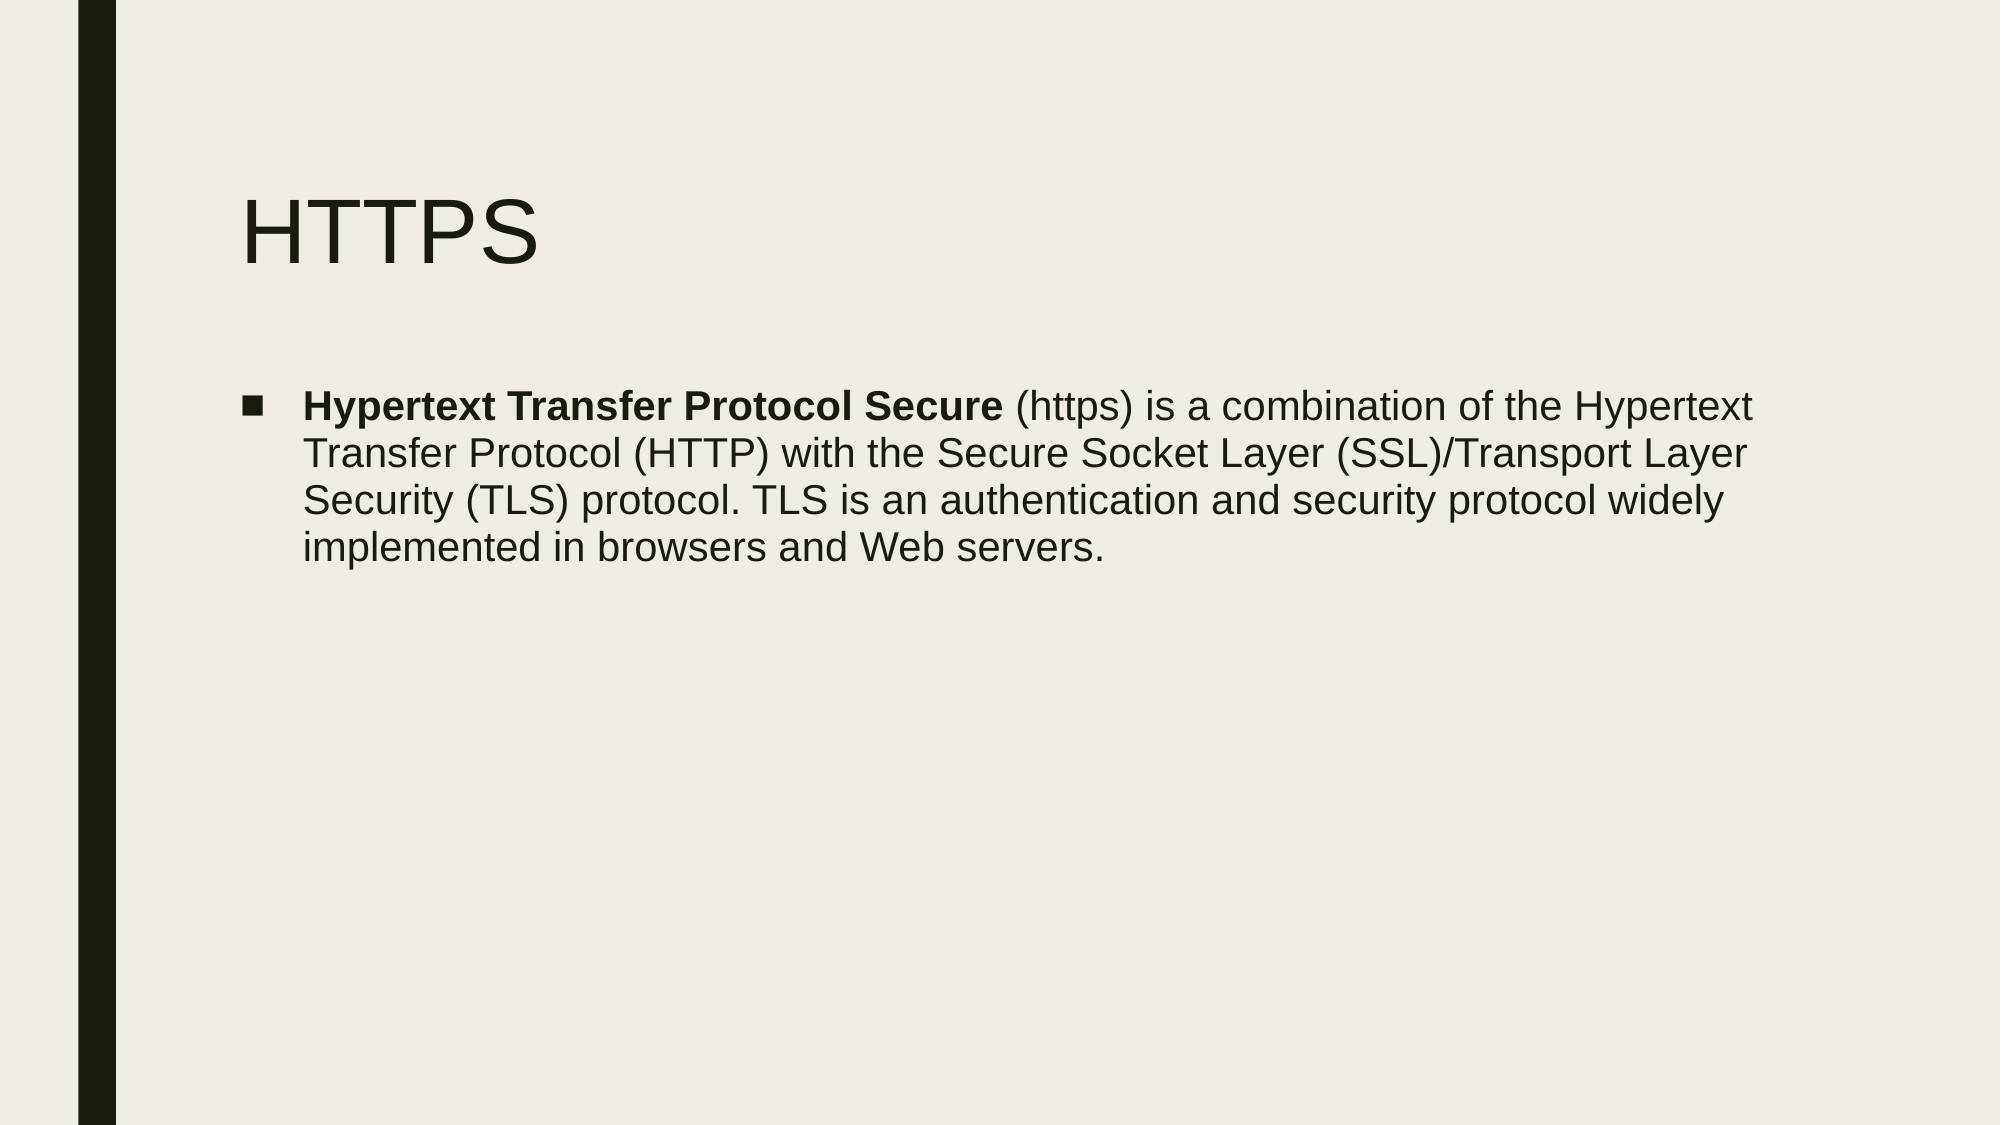

# HTTPS
Hypertext Transfer Protocol Secure (https) is a combination of the Hypertext Transfer Protocol (HTTP) with the Secure Socket Layer (SSL)/Transport Layer Security (TLS) protocol. TLS is an authentication and security protocol widely implemented in browsers and Web servers.